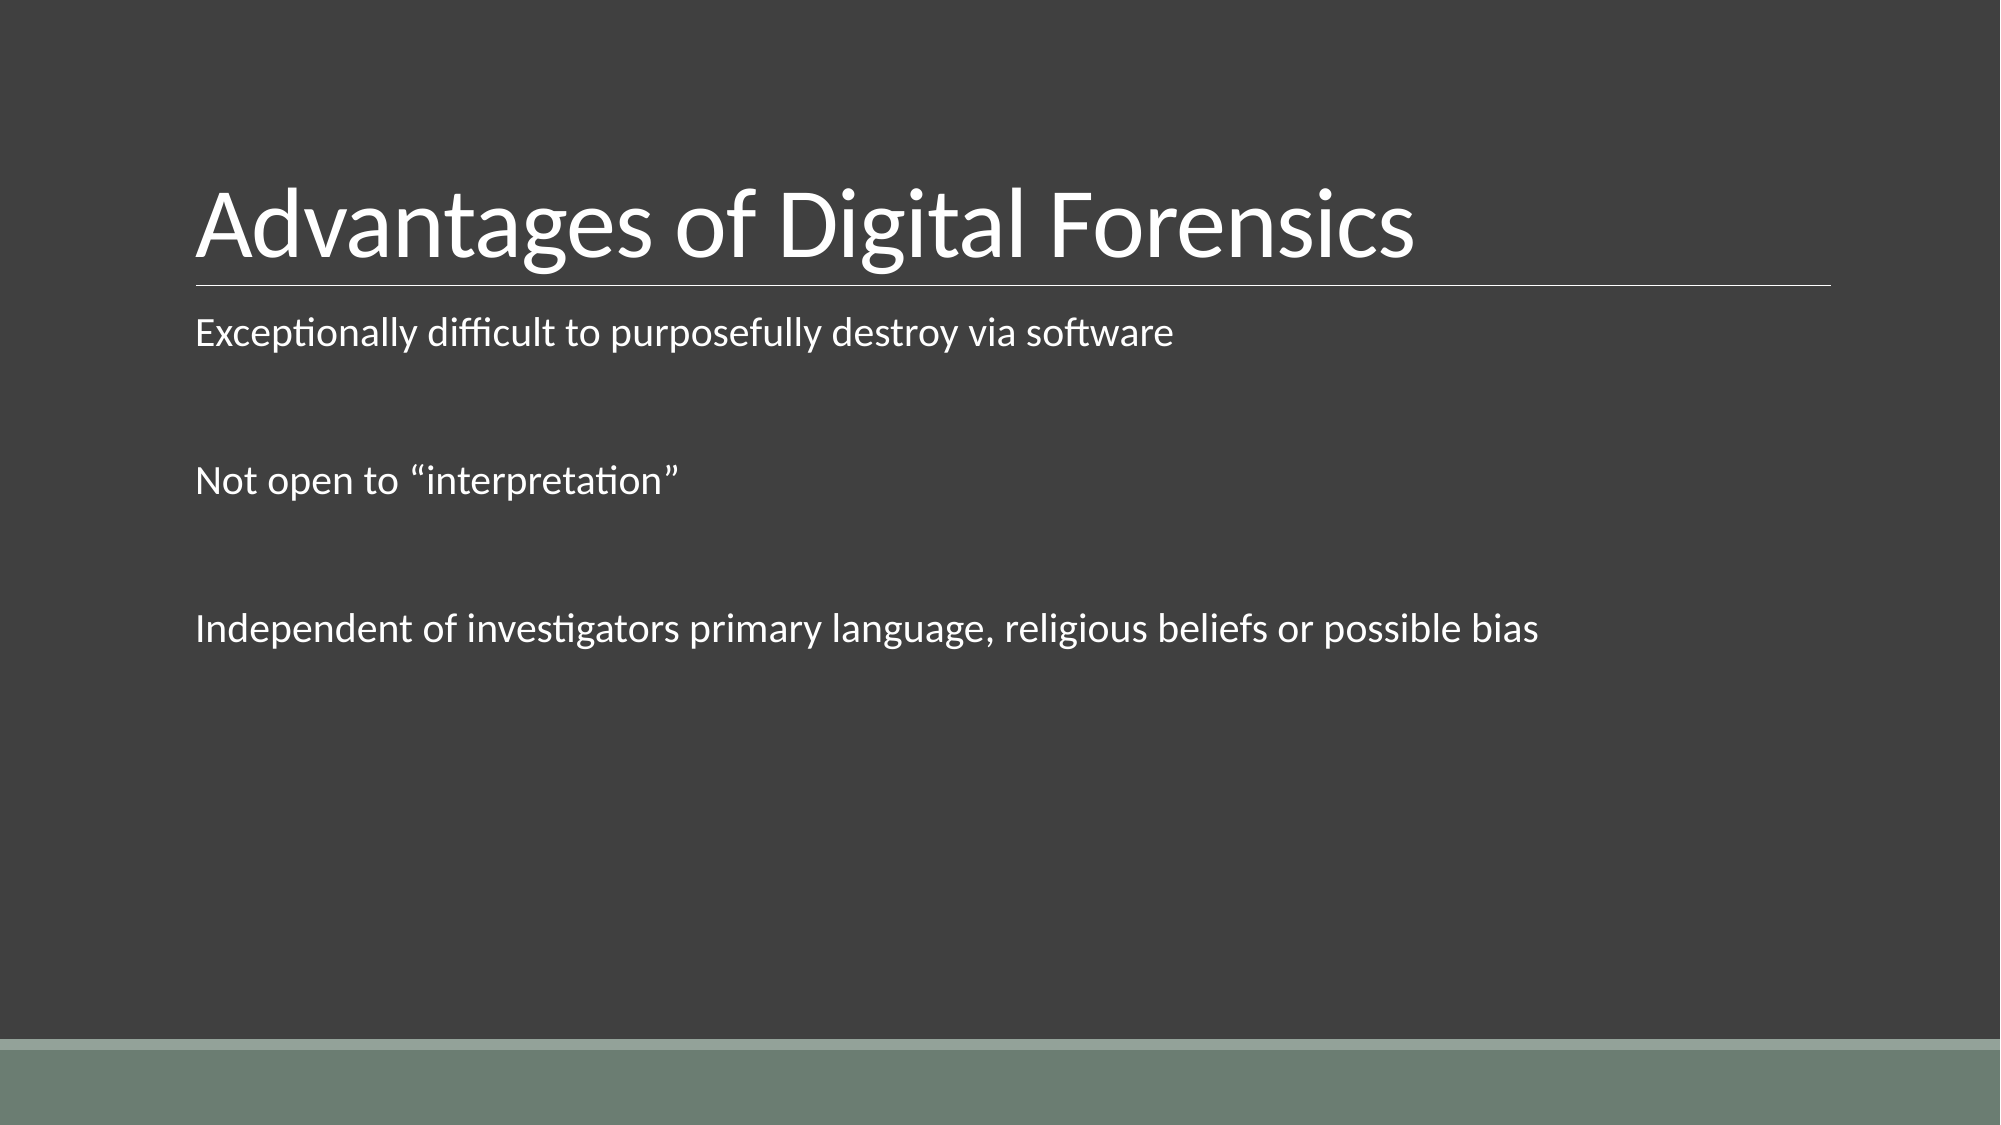

# Advantages of Digital Forensics
Exceptionally difficult to purposefully destroy via software

Not open to “interpretation”

Independent of investigators primary language, religious beliefs or possible bias